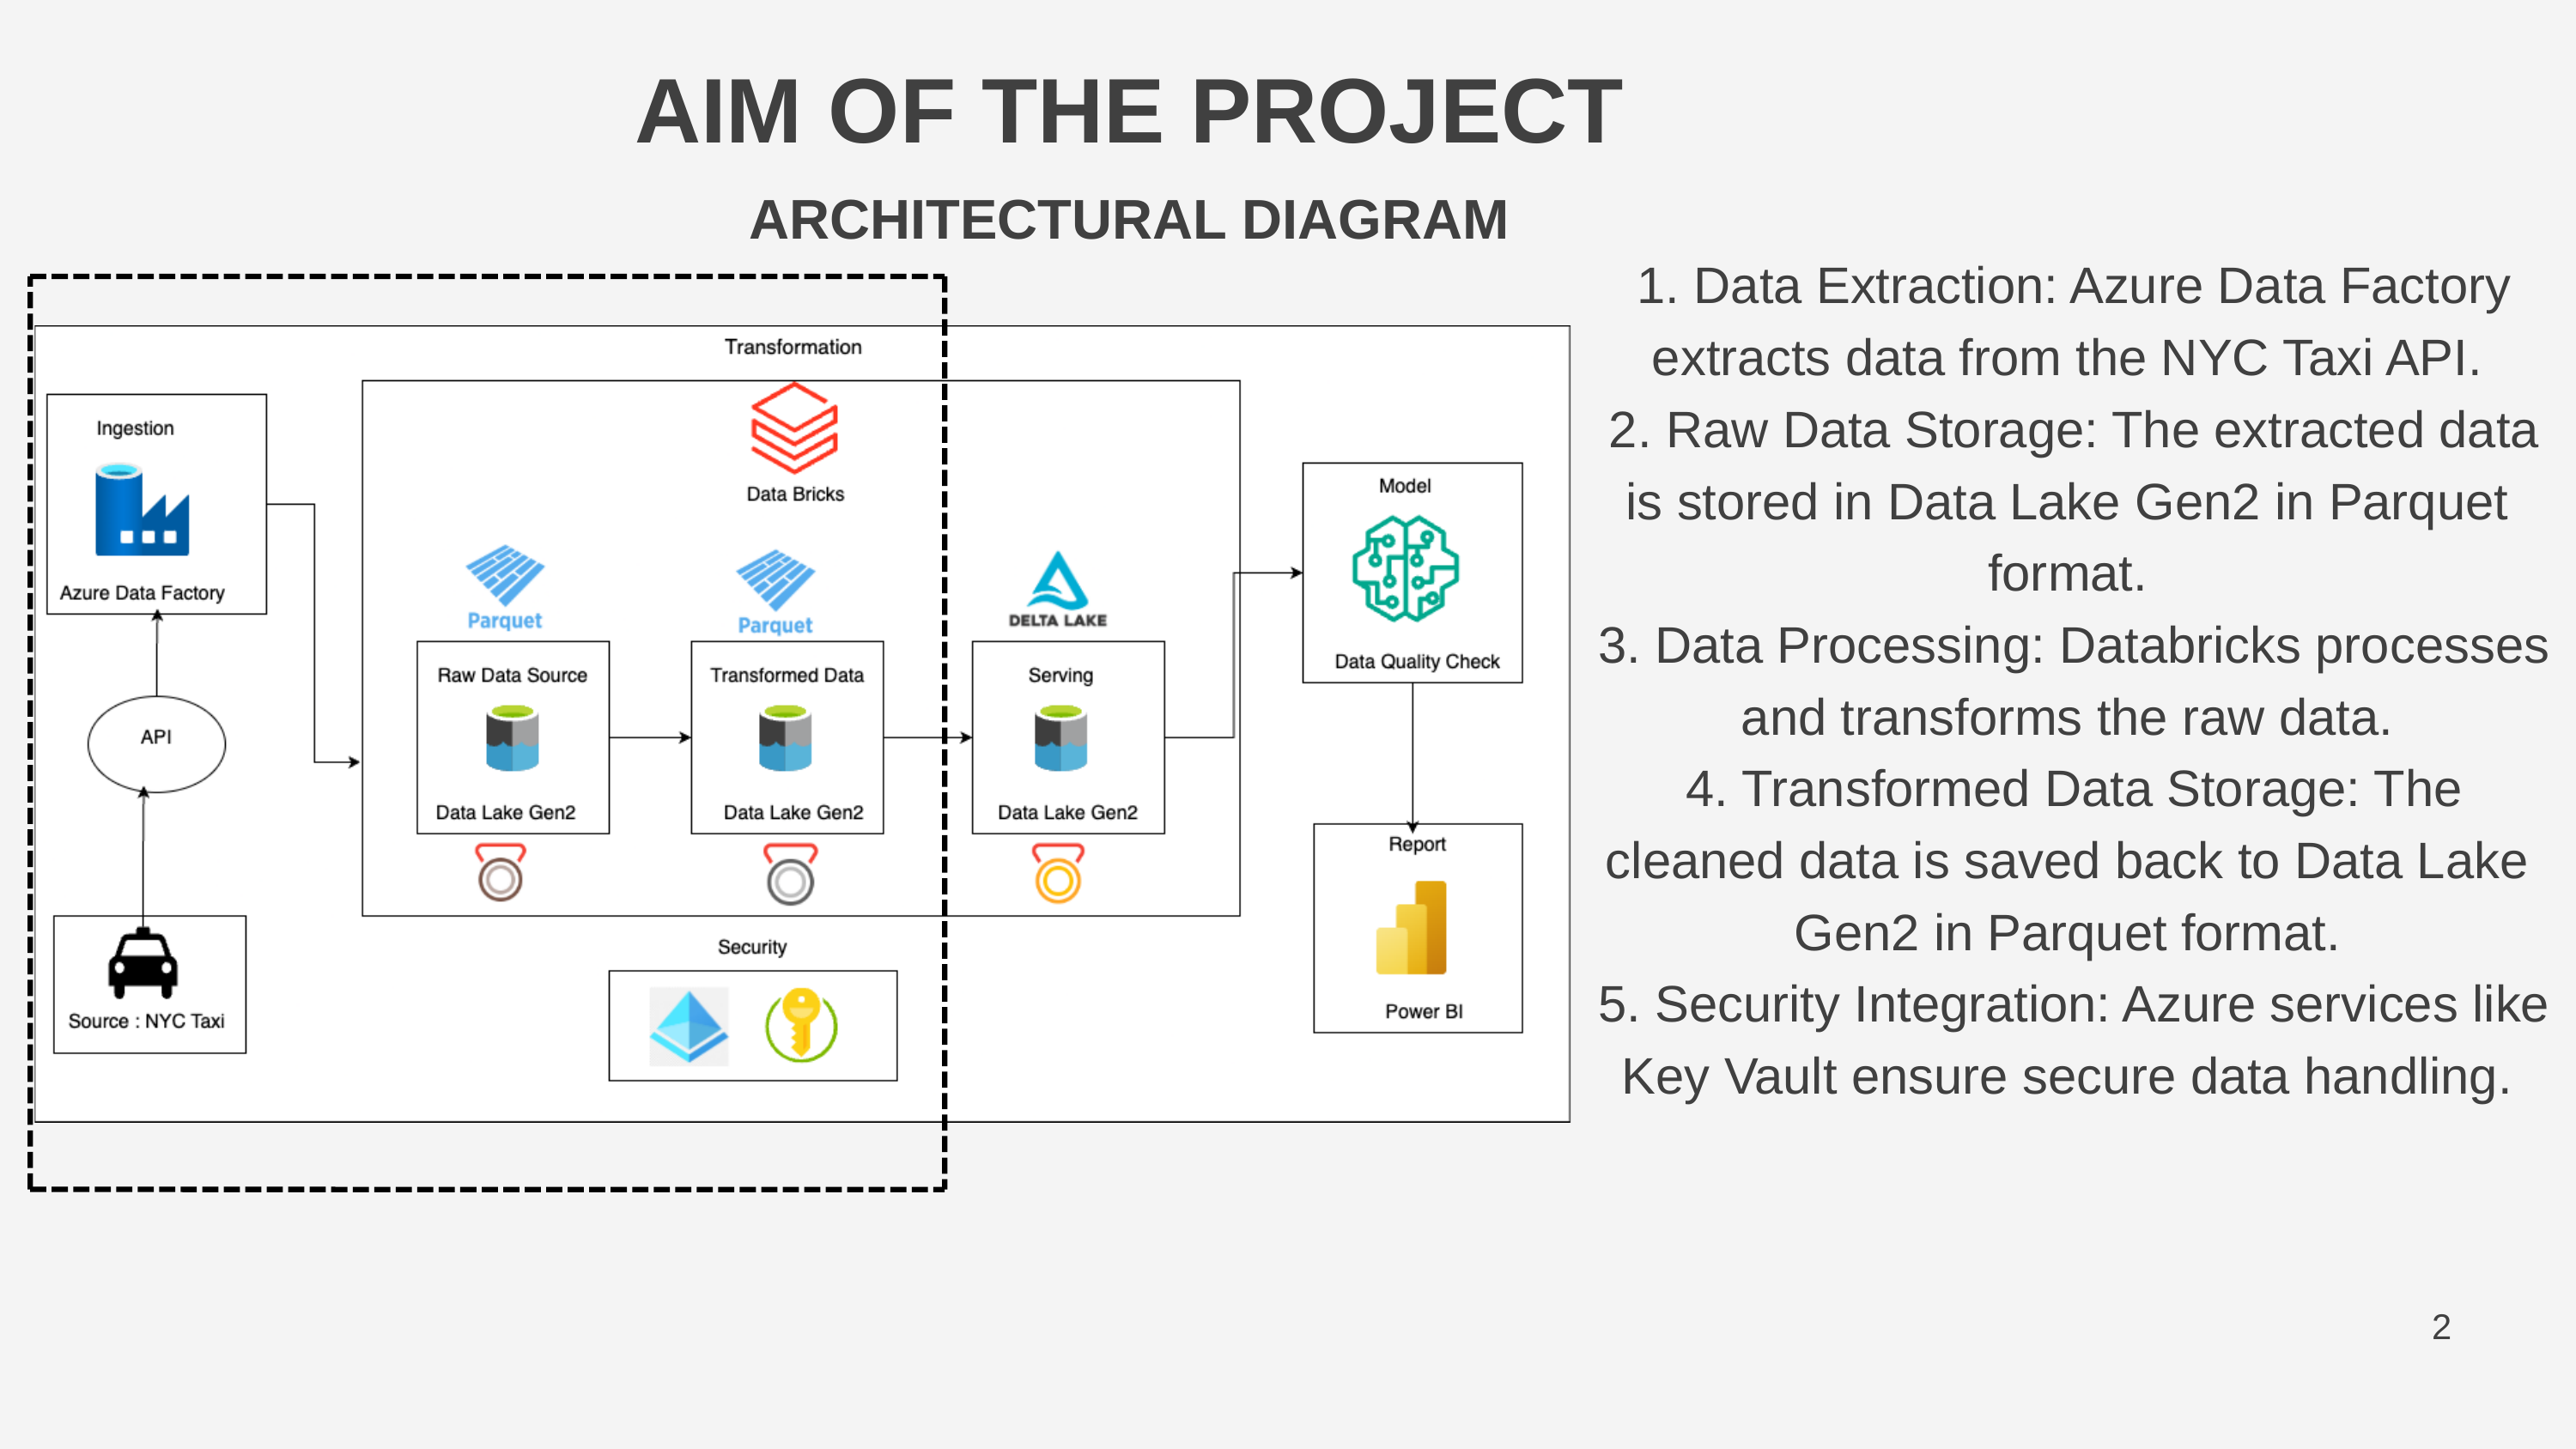

AIM OF THE PROJECT
ARCHITECTURAL DIAGRAM
 1. Data Extraction: Azure Data Factory extracts data from the NYC Taxi API.
 2. Raw Data Storage: The extracted data is stored in Data Lake Gen2 in Parquet format.
 3. Data Processing: Databricks processes and transforms the raw data.
 4. Transformed Data Storage: The cleaned data is saved back to Data Lake Gen2 in Parquet format.
 5. Security Integration: Azure services like Key Vault ensure secure data handling.

2